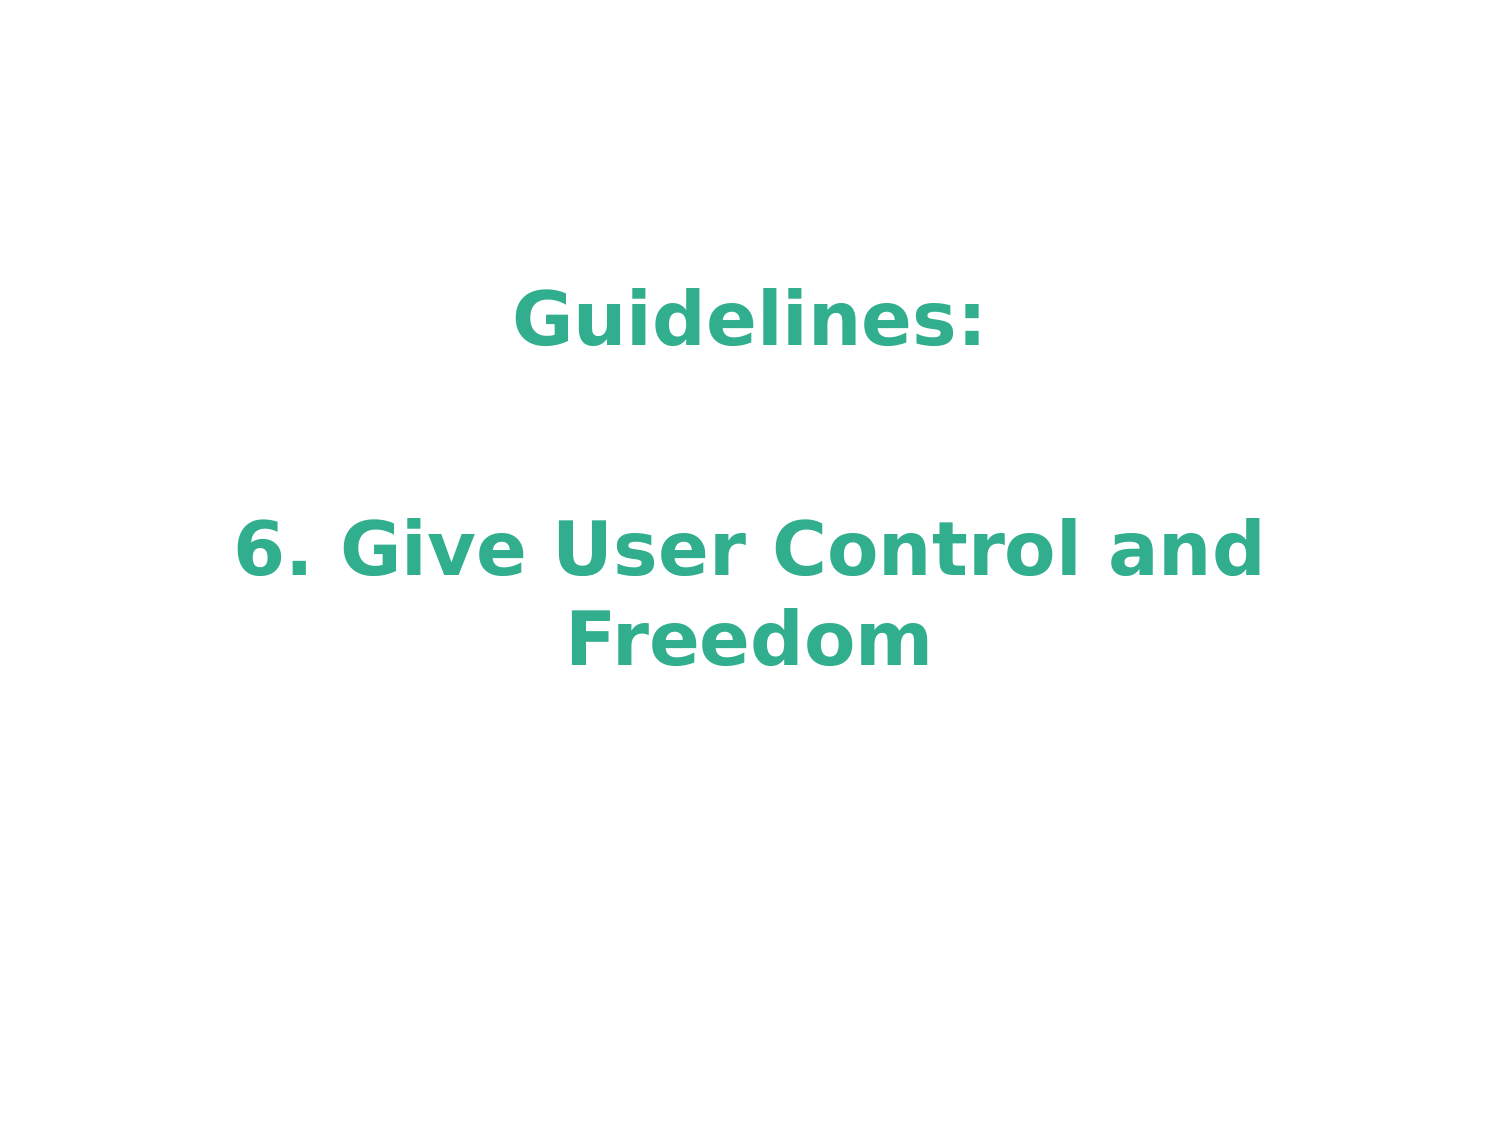

Guidelines:

6. Give User Control and Freedom